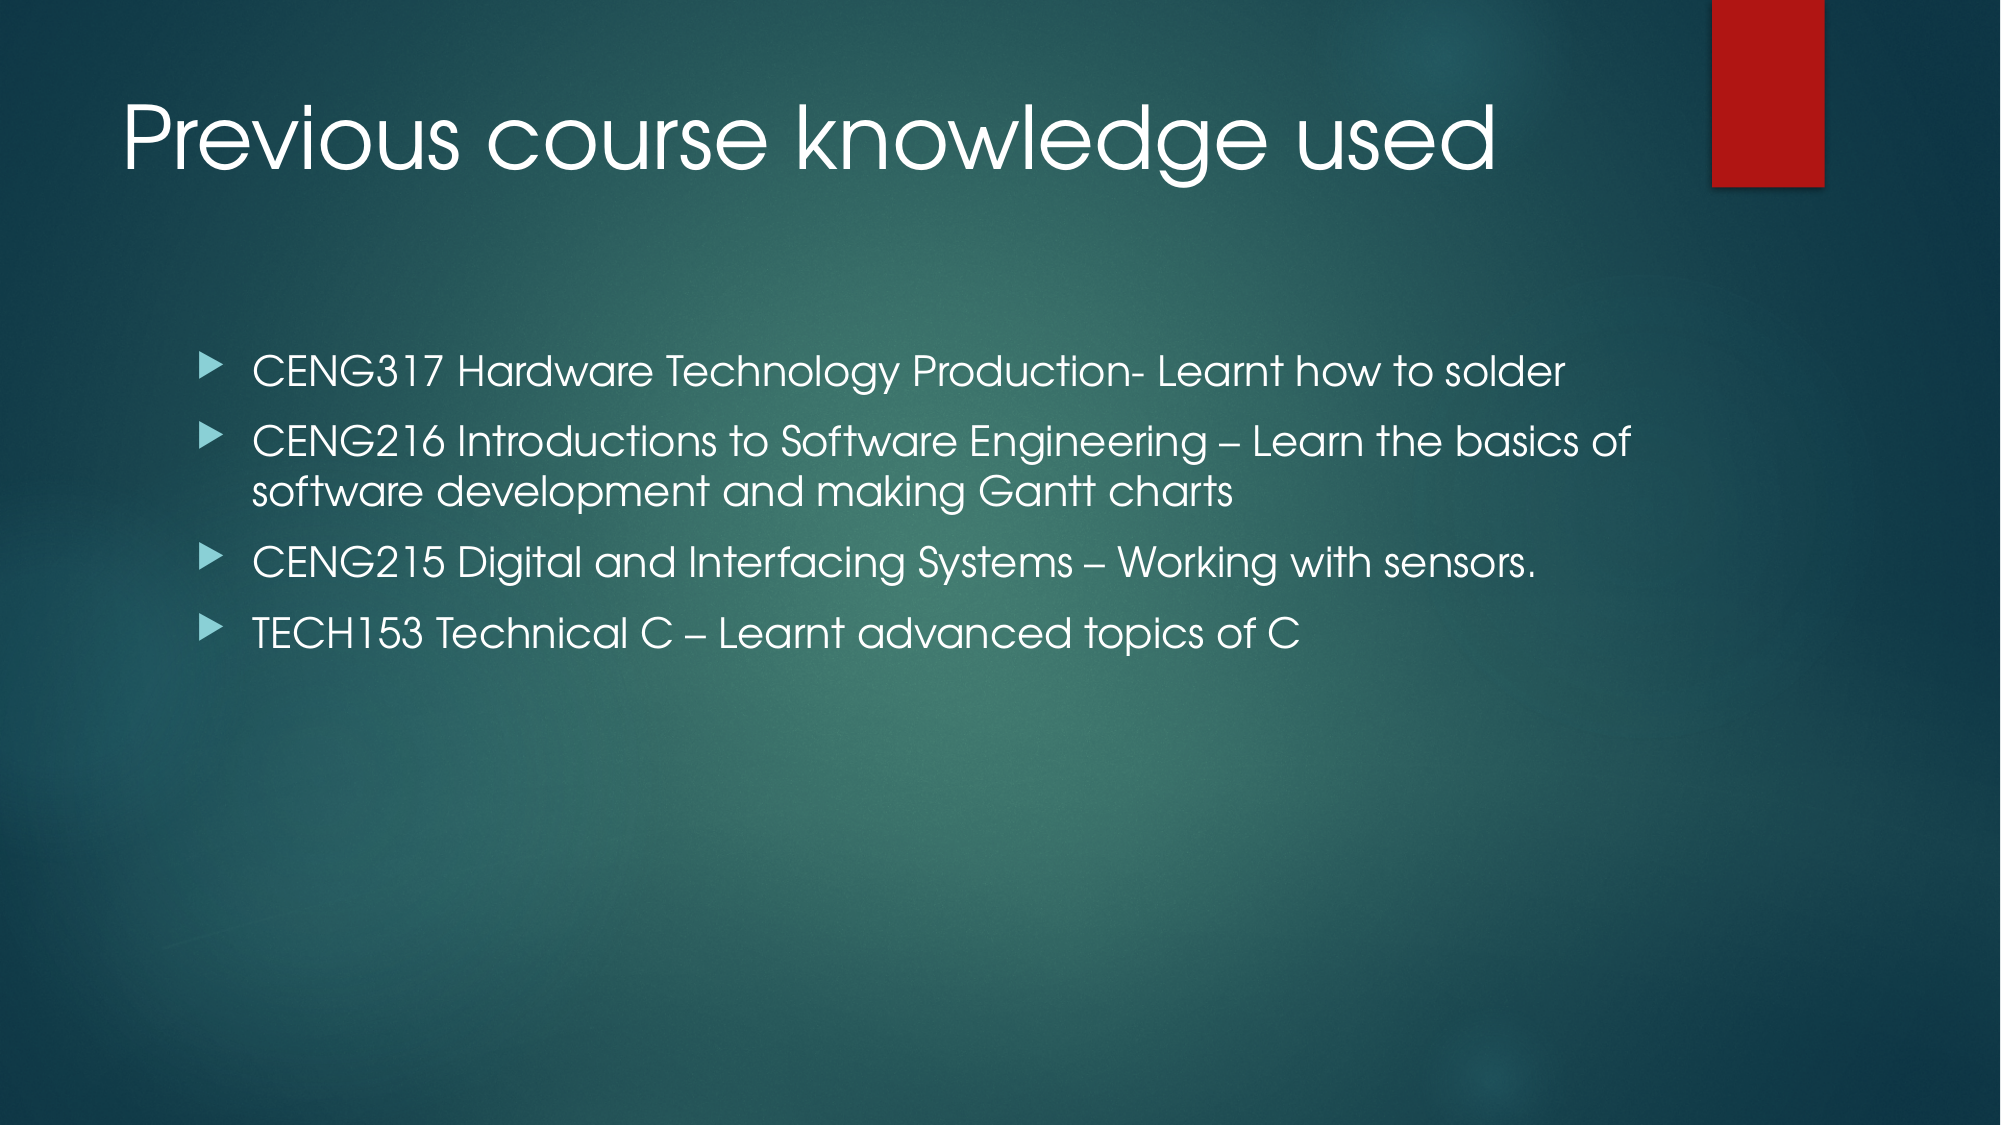

# Previous course knowledge used
CENG317 Hardware Technology Production- Learnt how to solder
CENG216 Introductions to Software Engineering – Learn the basics of software development and making Gantt charts
CENG215 Digital and Interfacing Systems – Working with sensors.
TECH153 Technical C – Learnt advanced topics of C